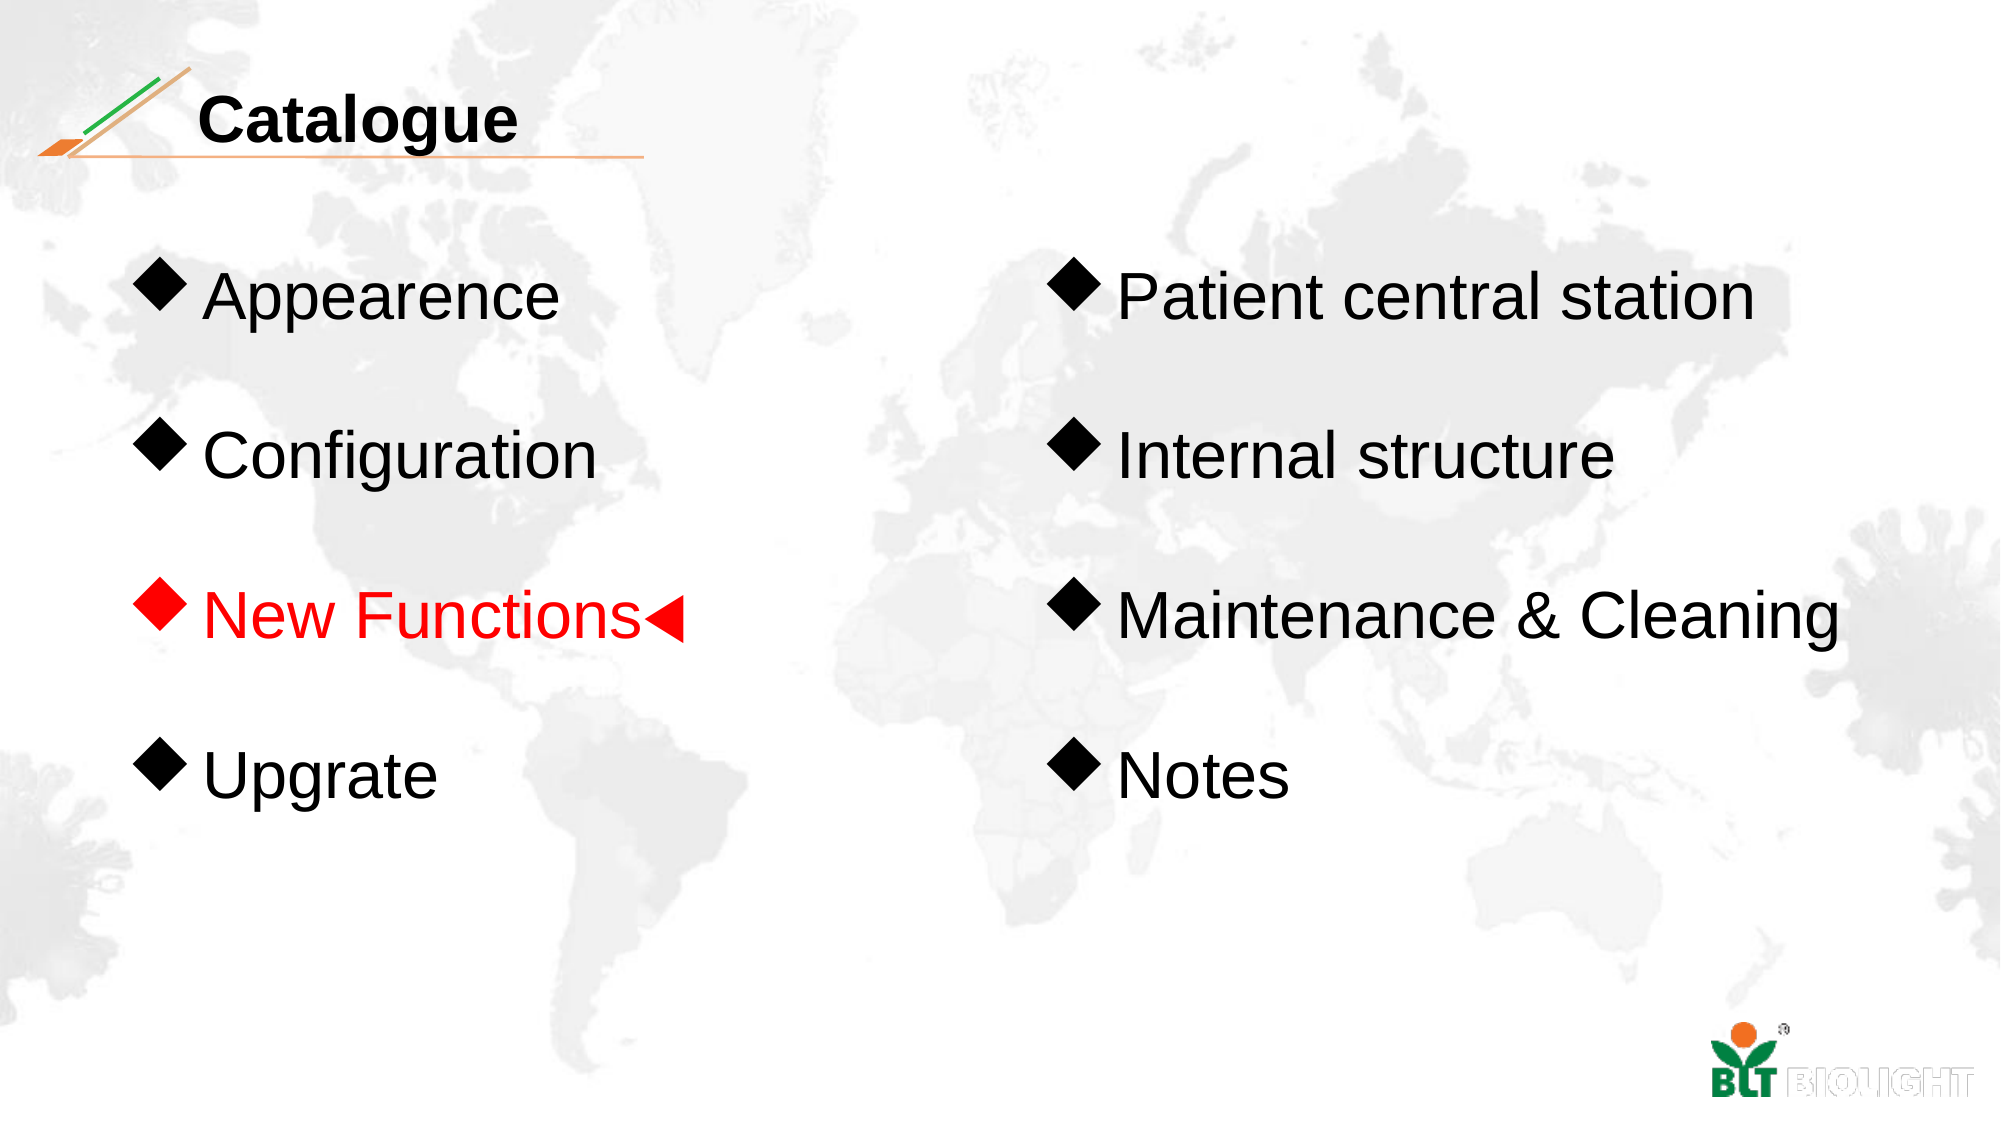

Catalogue
Appearence

Configuration

New Functions◀

Upgrate
Patient central station

Internal structure

Maintenance & Cleaning

Notes